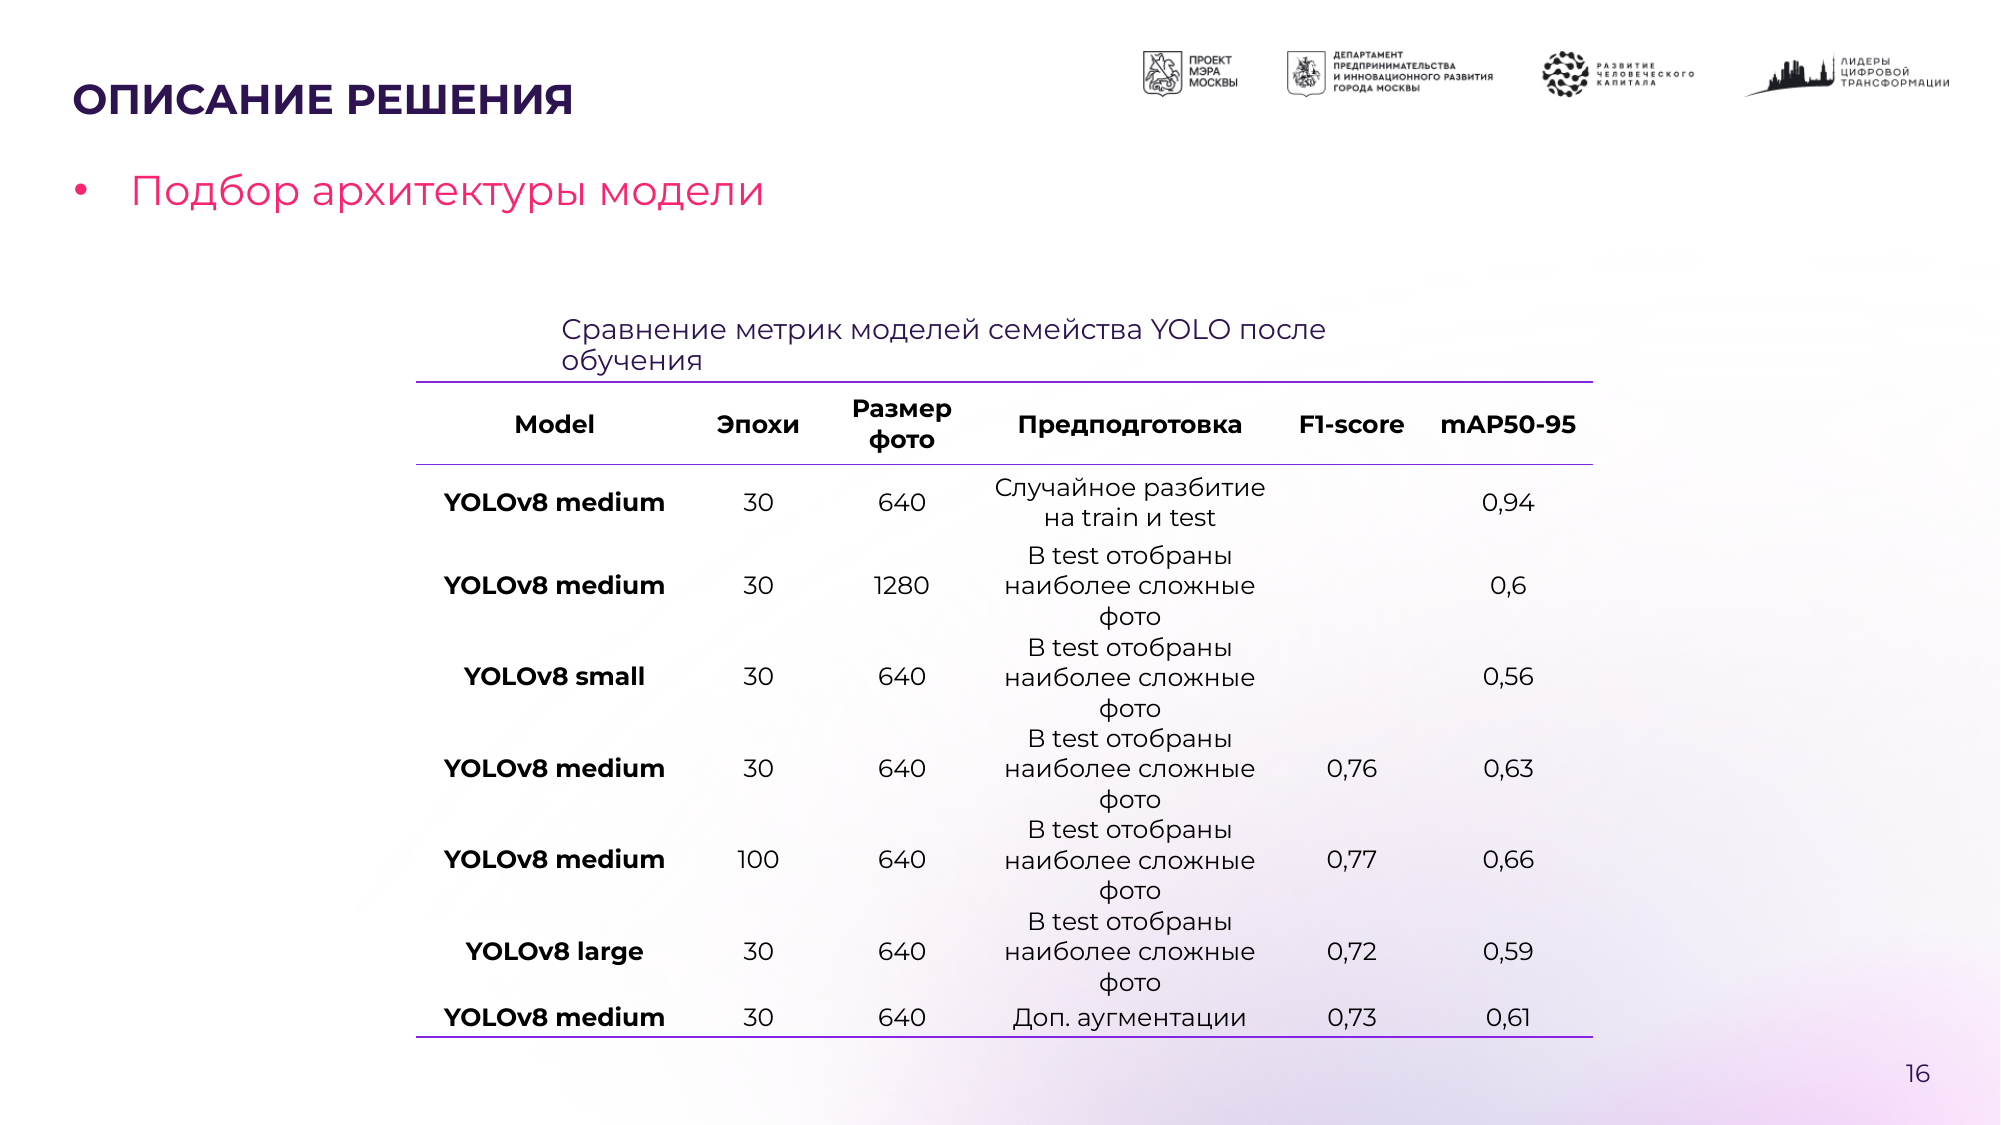

# ОПИСАНИЕ РЕШЕНИЯ

Подбор архитектуры модели
Сравнение метрик моделей семейства YOLO после обучения
| Model | Эпохи | Размер фото | Предподготовка | F1-score | mAP50-95 |
| --- | --- | --- | --- | --- | --- |
| YOLOv8 medium | 30 | 640 | Случайное разбитие на train и test |  | 0,94 |
| YOLOv8 medium | 30 | 1280 | В test отобраны наиболее сложные фото |  | 0,6 |
| YOLOv8 small | 30 | 640 | В test отобраны наиболее сложные фото |  | 0,56 |
| YOLOv8 medium | 30 | 640 | В test отобраны наиболее сложные фото | 0,76 | 0,63 |
| YOLOv8 medium | 100 | 640 | В test отобраны наиболее сложные фото | 0,77 | 0,66 |
| YOLOv8 large | 30 | 640 | В test отобраны наиболее сложные фото | 0,72 | 0,59 |
| YOLOv8 medium | 30 | 640 | Доп. аугментации | 0,73 | 0,61 |
16